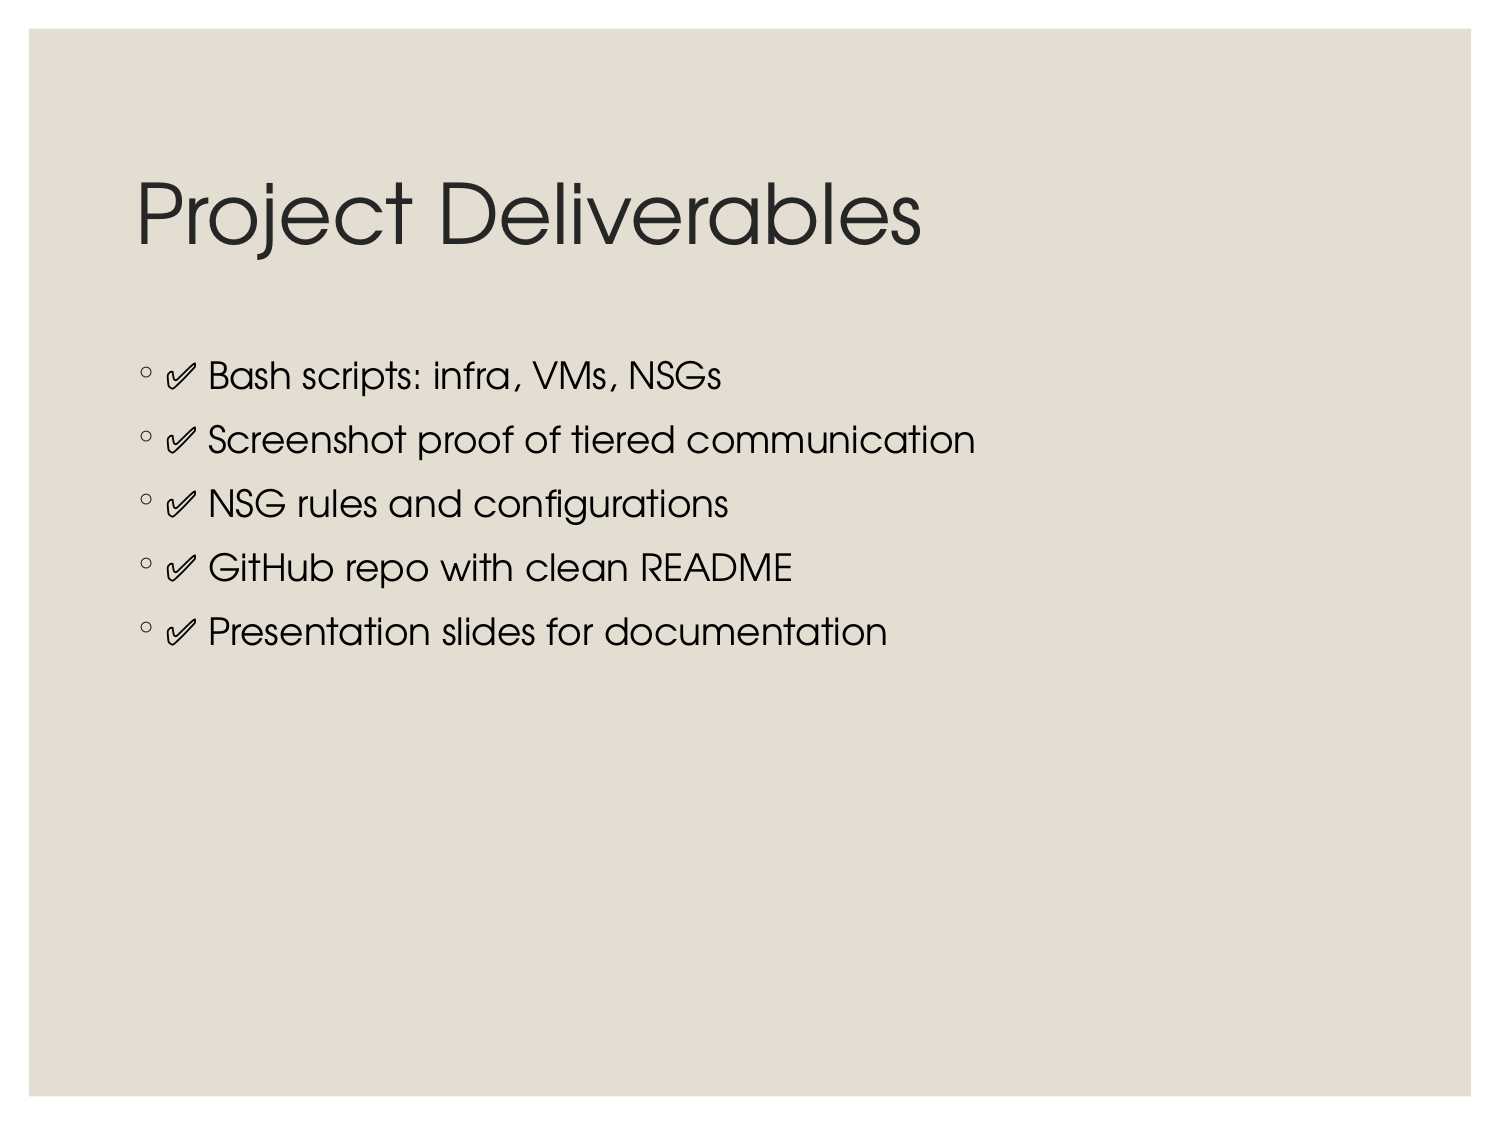

# Project Deliverables
✅ Bash scripts: infra, VMs, NSGs
✅ Screenshot proof of tiered communication
✅ NSG rules and configurations
✅ GitHub repo with clean README
✅ Presentation slides for documentation